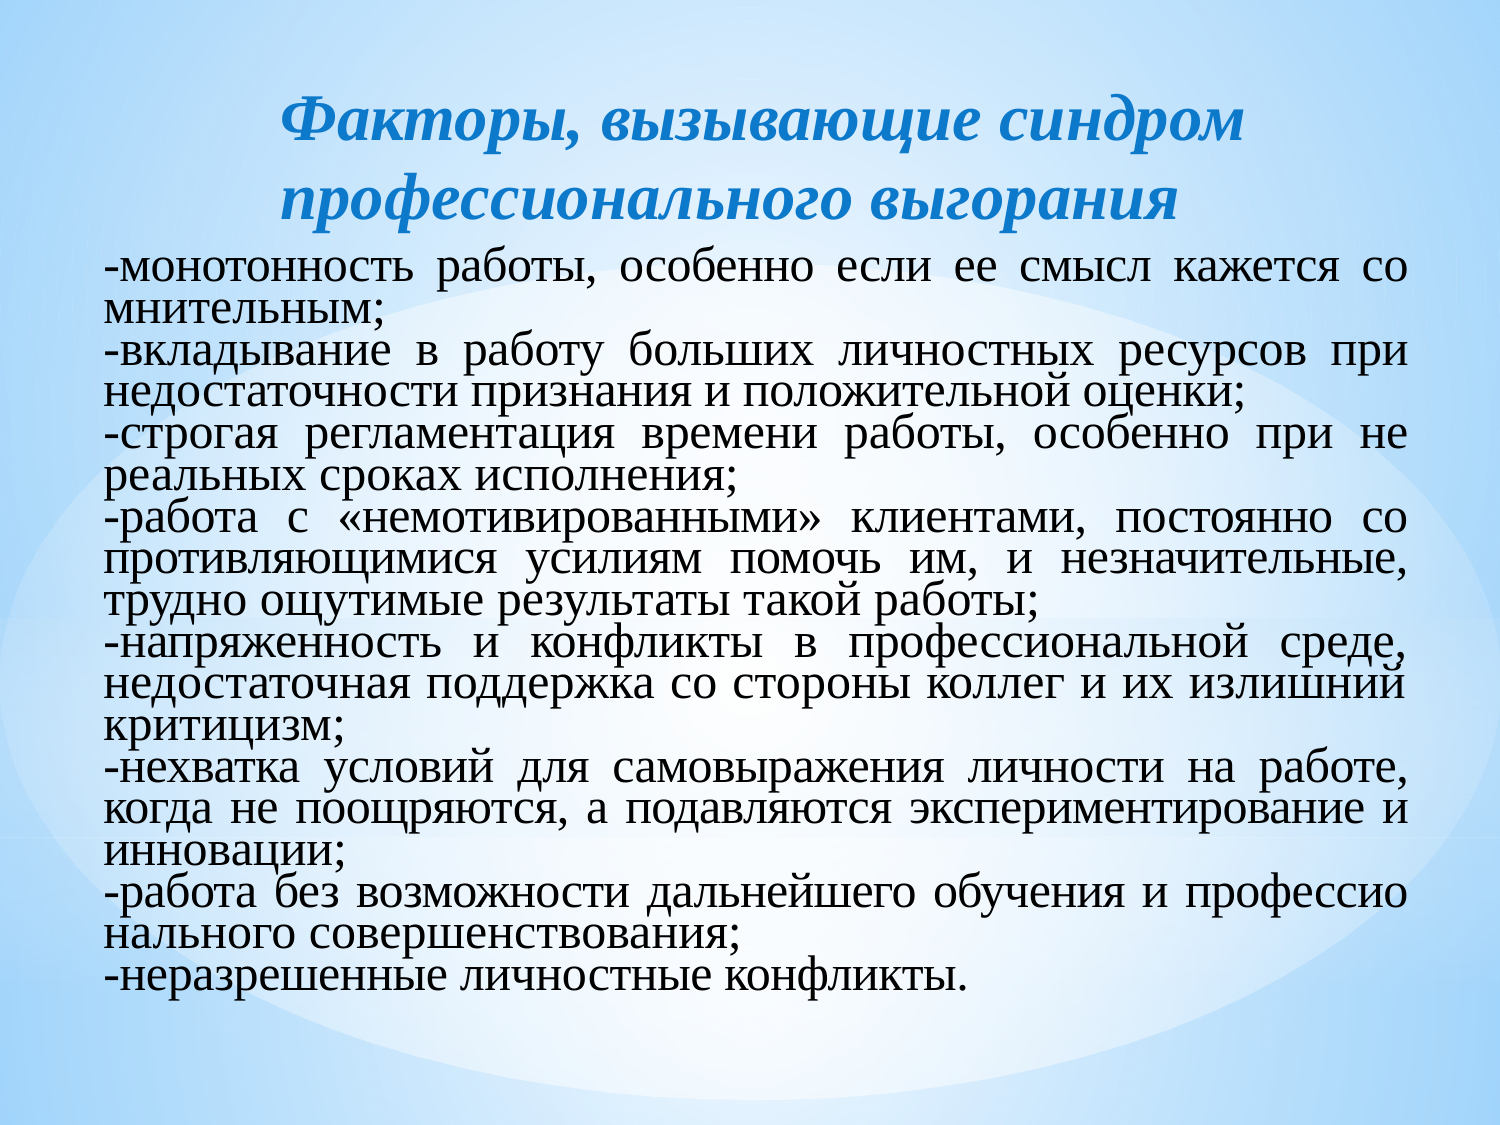

Факторы, вызывающие синдром профессионального выгорания
-монотонность работы, особенно если ее смысл кажется со­мнительным;
-вкладывание в работу больших личностных ресурсов при недостаточности признания и положительной оценки;
-строгая регламентация времени работы, особенно при не­реальных сроках исполнения;
-работа с «немотивированными» клиентами, постоянно со­противляющимися усилиям помочь им, и незначительные, труд­но ощутимые результаты такой работы;
-напряженность и конфликты в профессиональной среде, недостаточная поддержка со стороны коллег и их излишний критицизм;
-нехватка условий для самовыражения личности на работе, когда не поощряются, а подавляются экспериментирование и ин­новации;
-работа без возможности дальнейшего обучения и профессио­нального совершенствования;
-неразрешенные личностные конфликты.